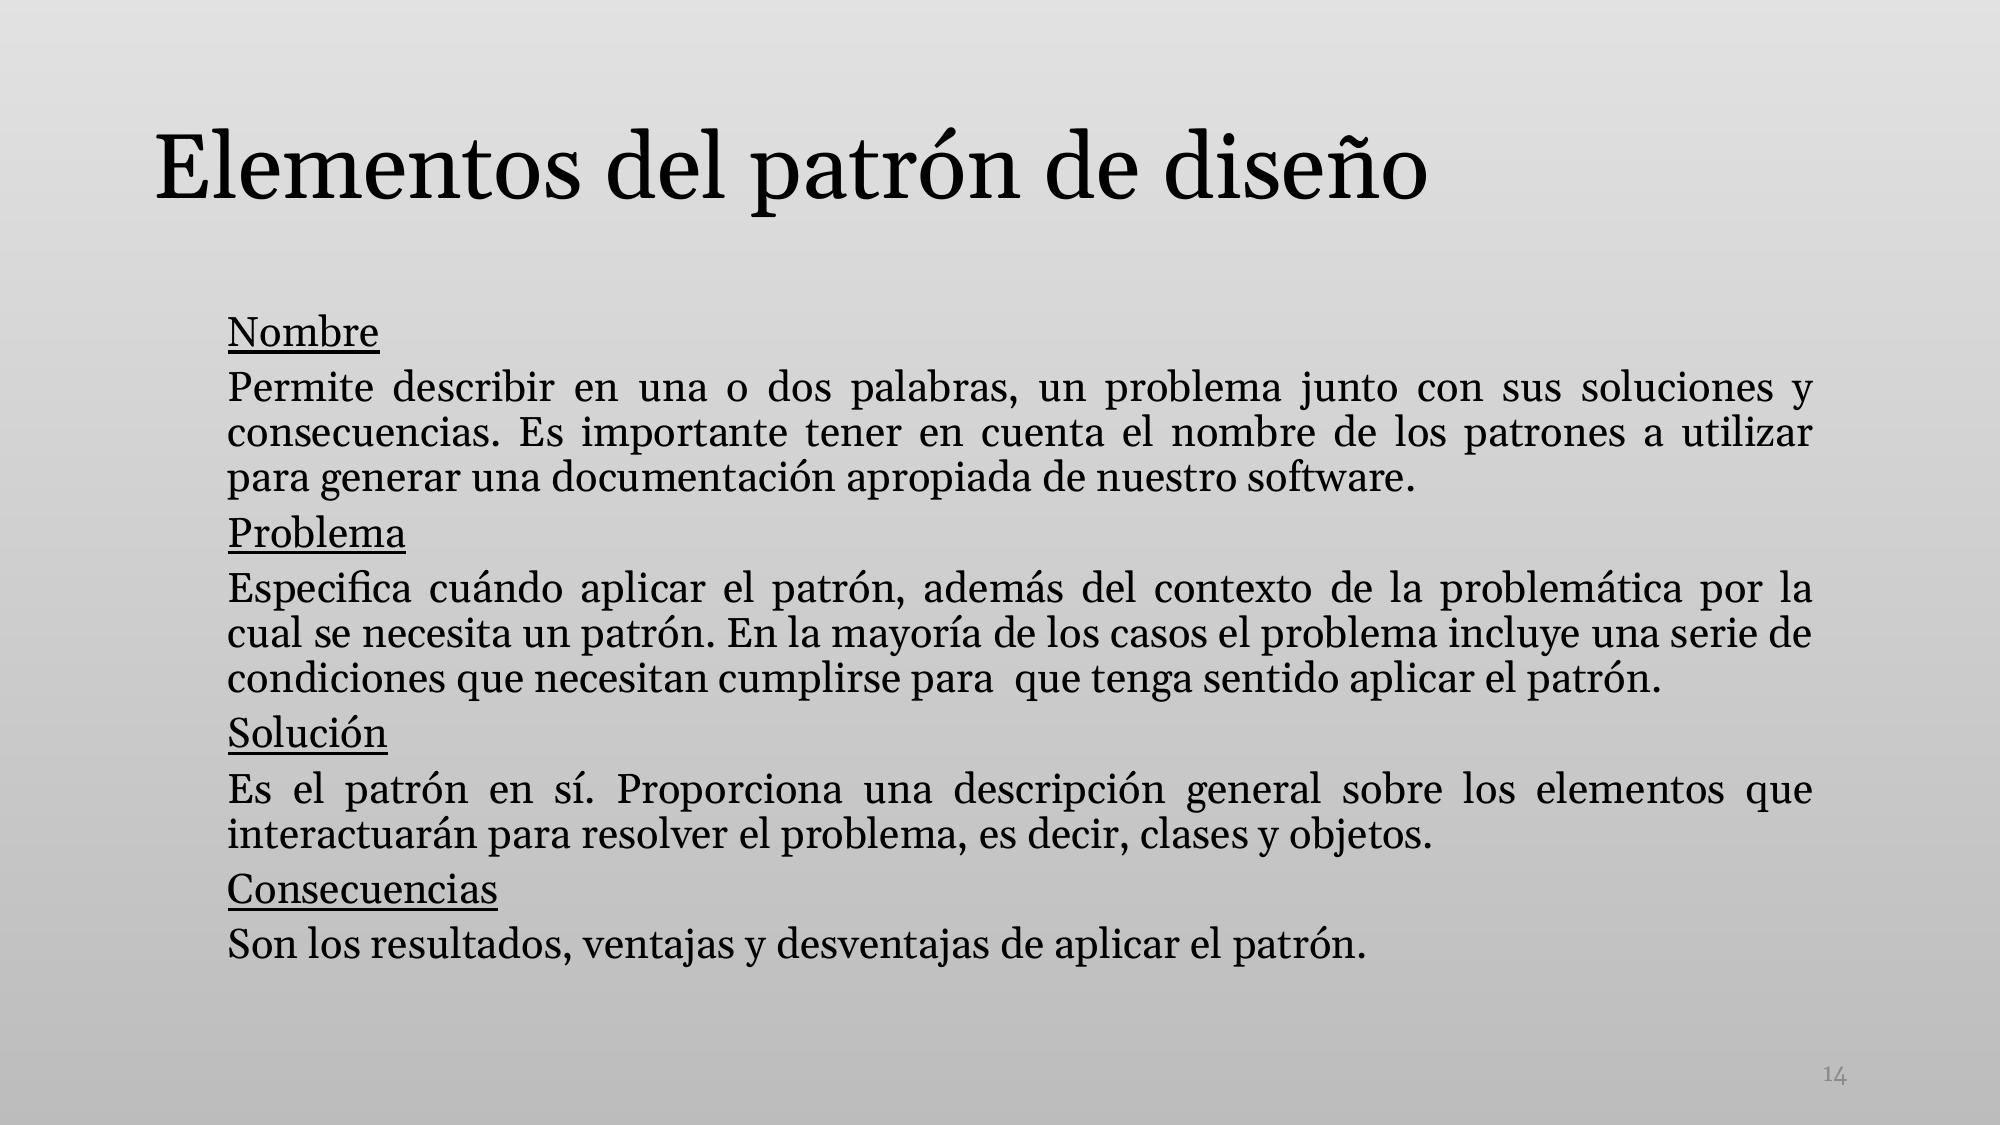

# Elementos del patrón de diseño
Nombre
Permite describir en una o dos palabras, un problema junto con sus soluciones y consecuencias. Es importante tener en cuenta el nombre de los patrones a utilizar para generar una documentación apropiada de nuestro software.
Problema
Especifica cuándo aplicar el patrón, además del contexto de la problemática por la cual se necesita un patrón. En la mayoría de los casos el problema incluye una serie de condiciones que necesitan cumplirse para  que tenga sentido aplicar el patrón.
Solución
Es el patrón en sí. Proporciona una descripción general sobre los elementos que interactuarán para resolver el problema, es decir, clases y objetos.
Consecuencias
Son los resultados, ventajas y desventajas de aplicar el patrón.
14